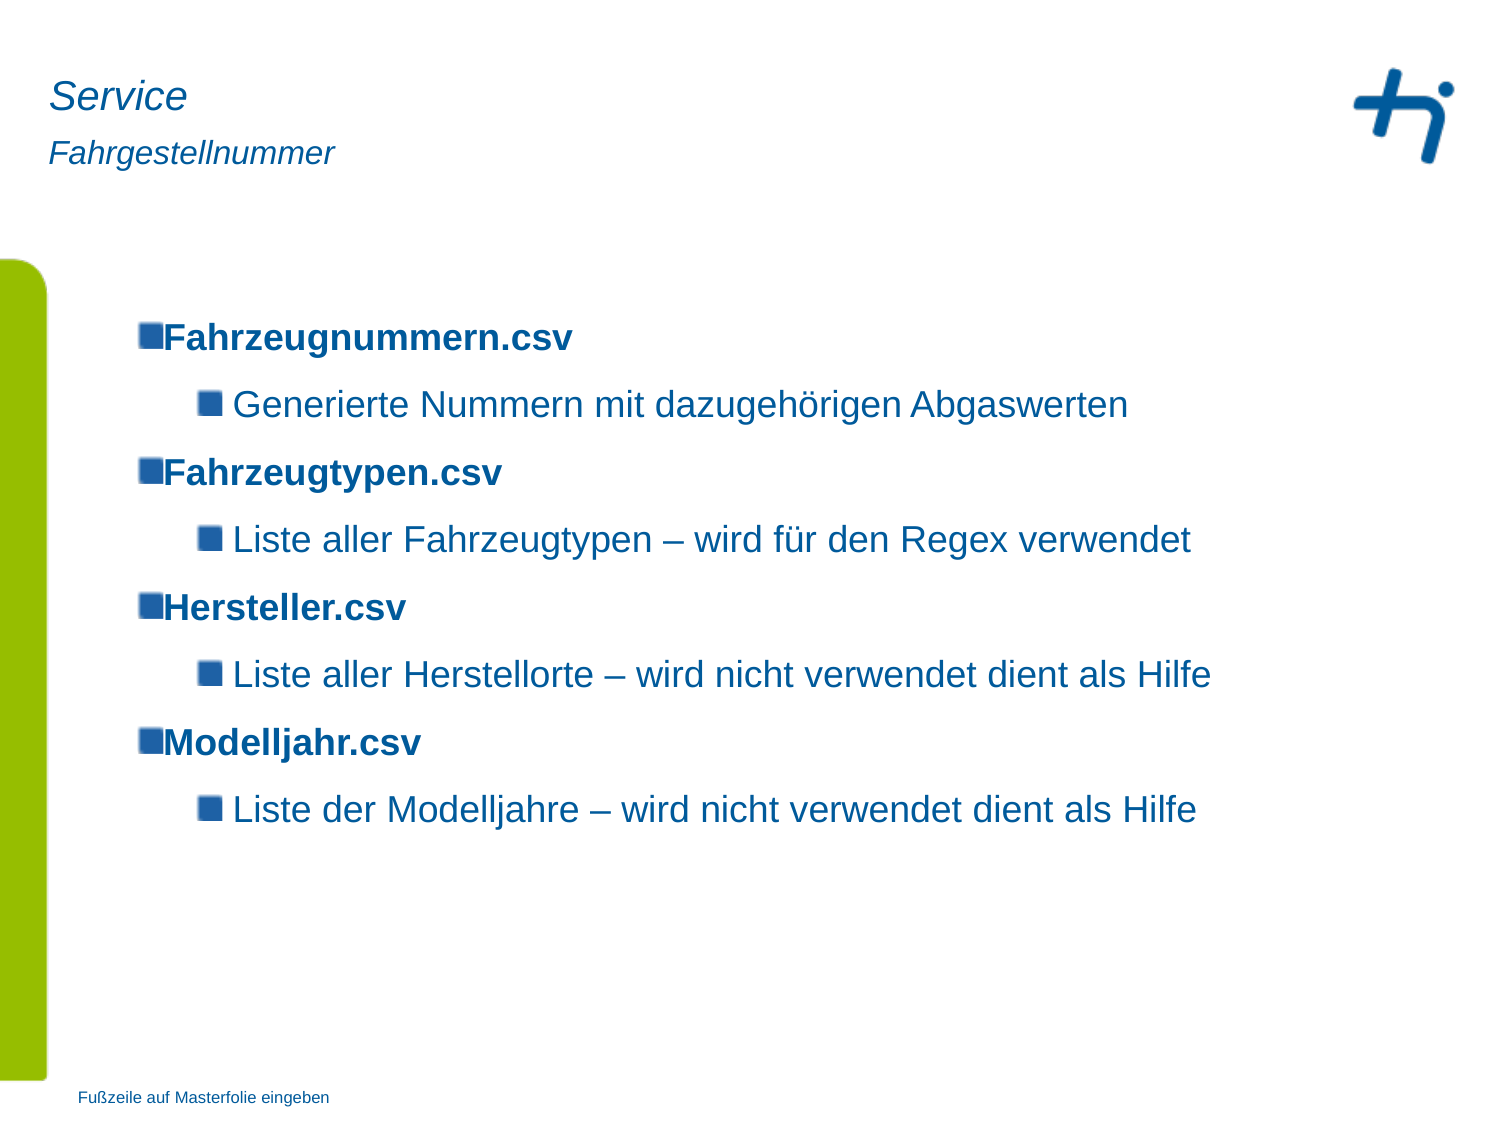

Service
# Fahrgestellnummer
Fahrzeugnummern.csv
 Generierte Nummern mit dazugehörigen Abgaswerten
Fahrzeugtypen.csv
 Liste aller Fahrzeugtypen – wird für den Regex verwendet
Hersteller.csv
 Liste aller Herstellorte – wird nicht verwendet dient als Hilfe
Modelljahr.csv
 Liste der Modelljahre – wird nicht verwendet dient als Hilfe